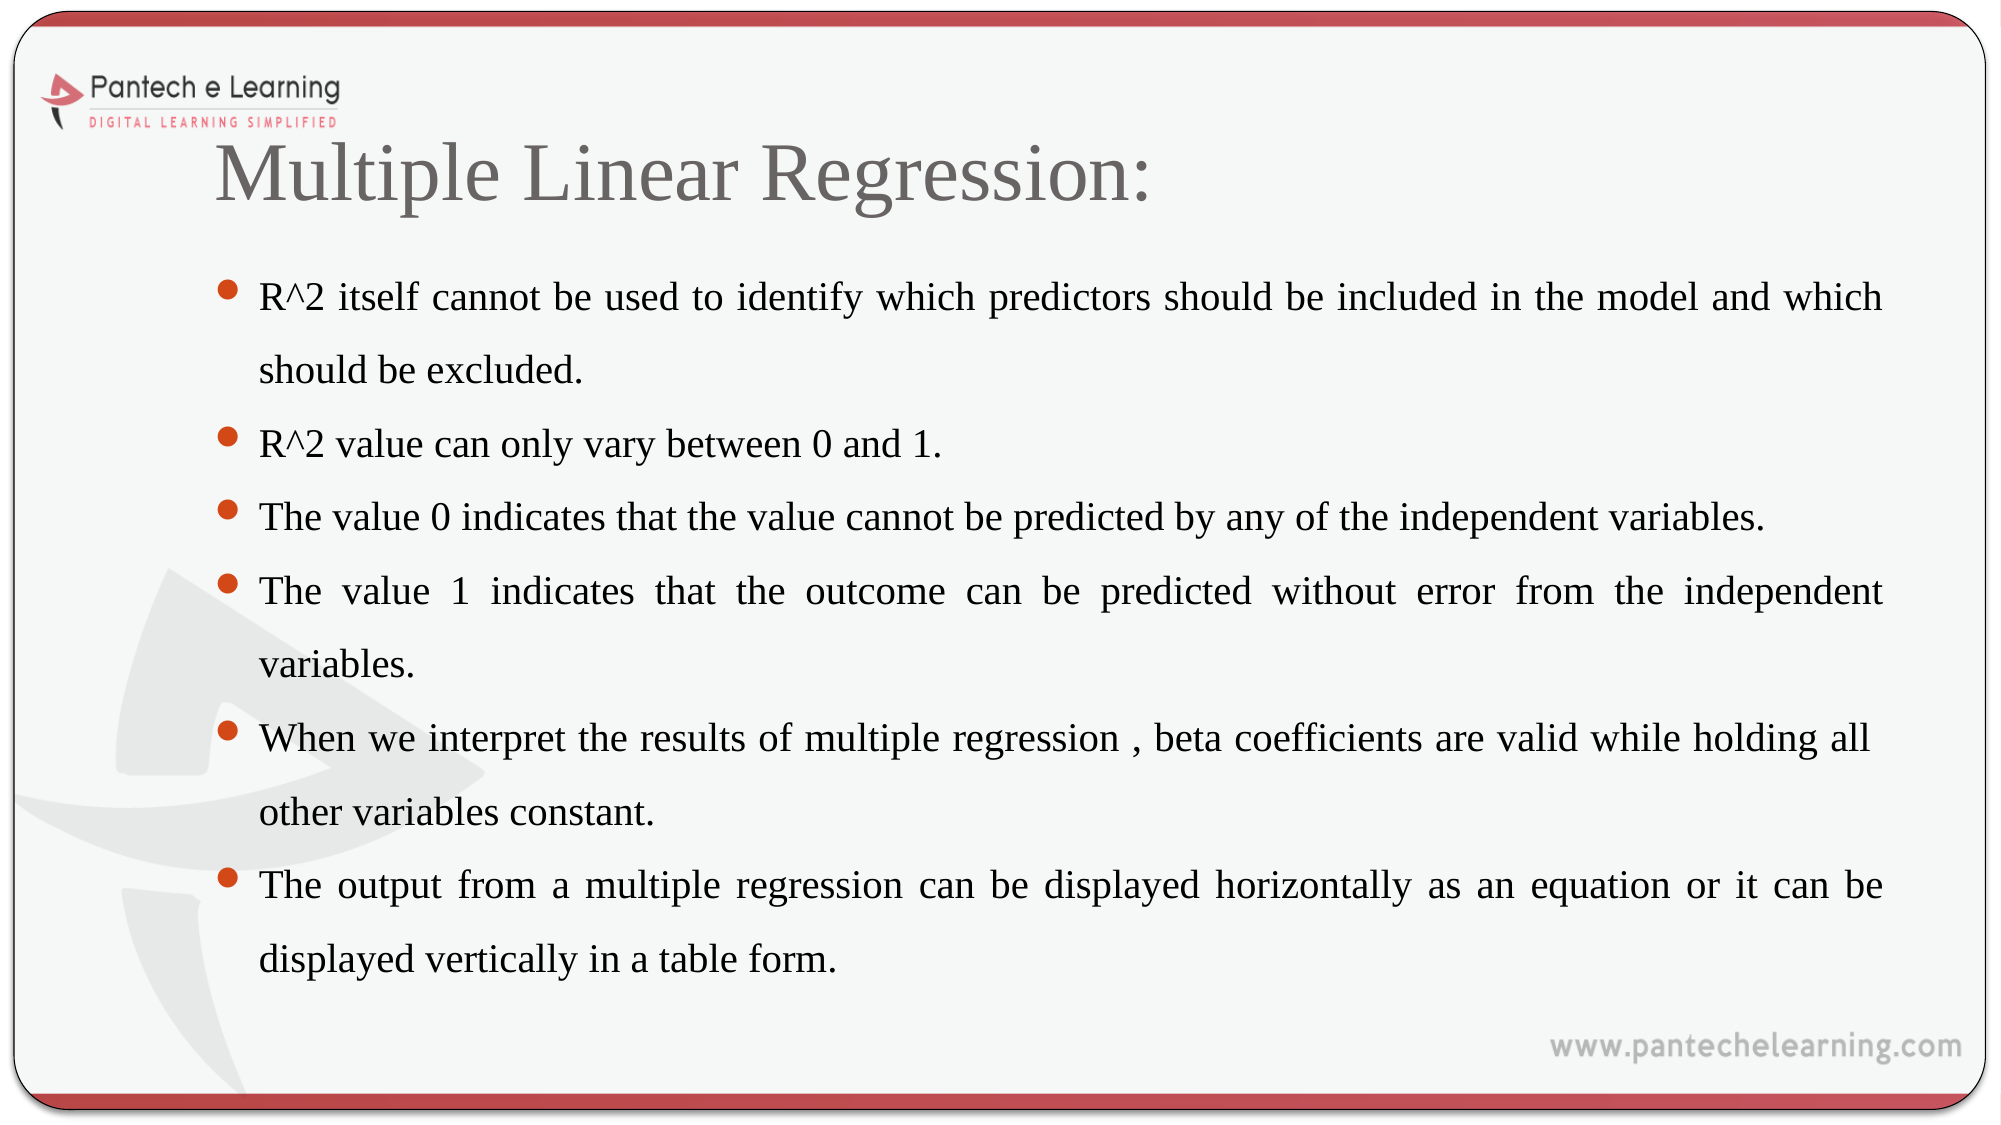

# Multiple Linear Regression:
R^2 itself cannot be used to identify which predictors should be included in the model and which should be excluded.
R^2 value can only vary between 0 and 1.
The value 0 indicates that the value cannot be predicted by any of the independent variables.
The value 1 indicates that the outcome can be predicted without error from the independent variables.
When we interpret the results of multiple regression , beta coefficients are valid while holding all  other variables constant.
The output from a multiple regression can be displayed horizontally as an equation or it can be displayed vertically in a table form.